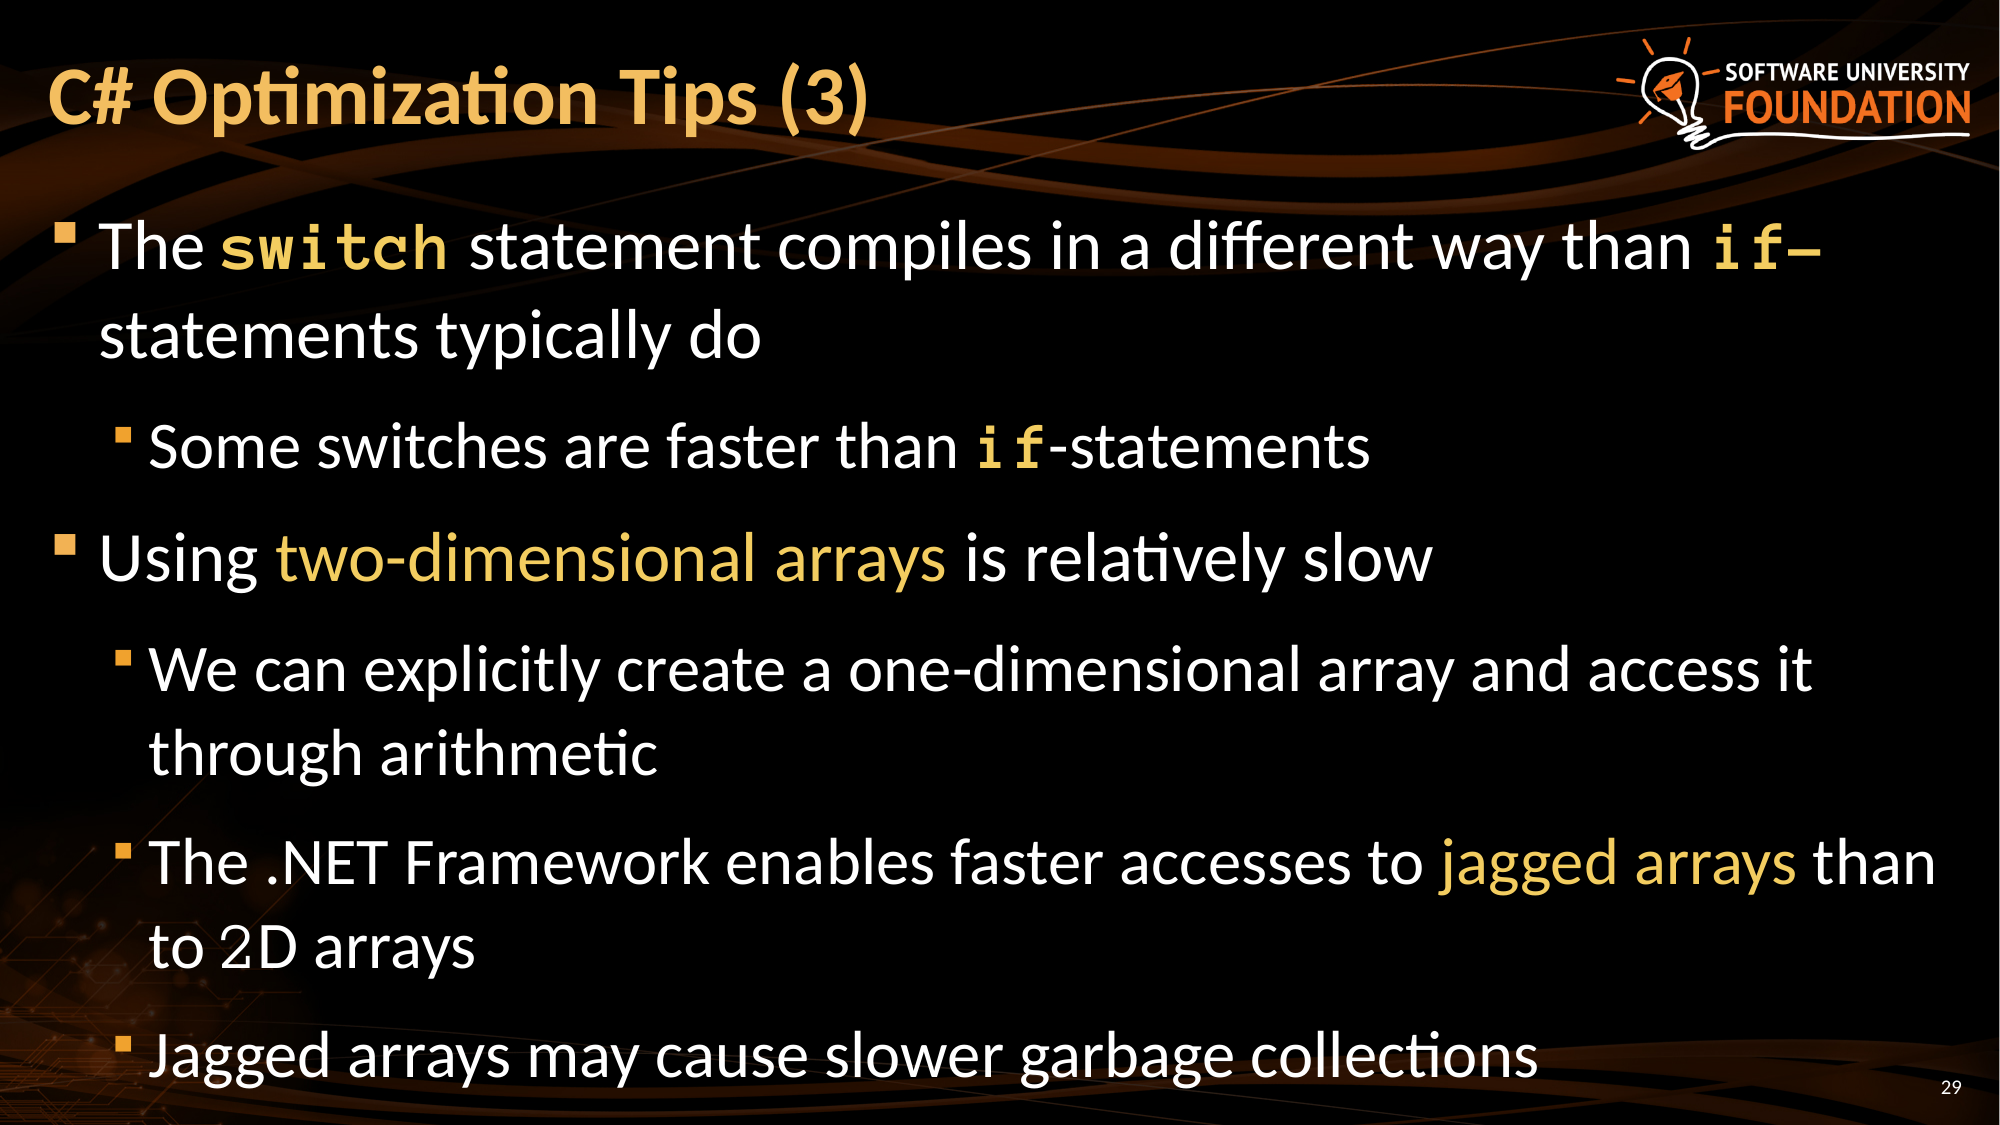

# C# Optimization Tips (3)
The switch statement compiles in a different way than if-statements typically do
Some switches are faster than if-statements
Using two-dimensional arrays is relatively slow
We can explicitly create a one-dimensional array and access it through arithmetic
The .NET Framework enables faster accesses to jagged arrays than to 2D arrays
Jagged arrays may cause slower garbage collections
29